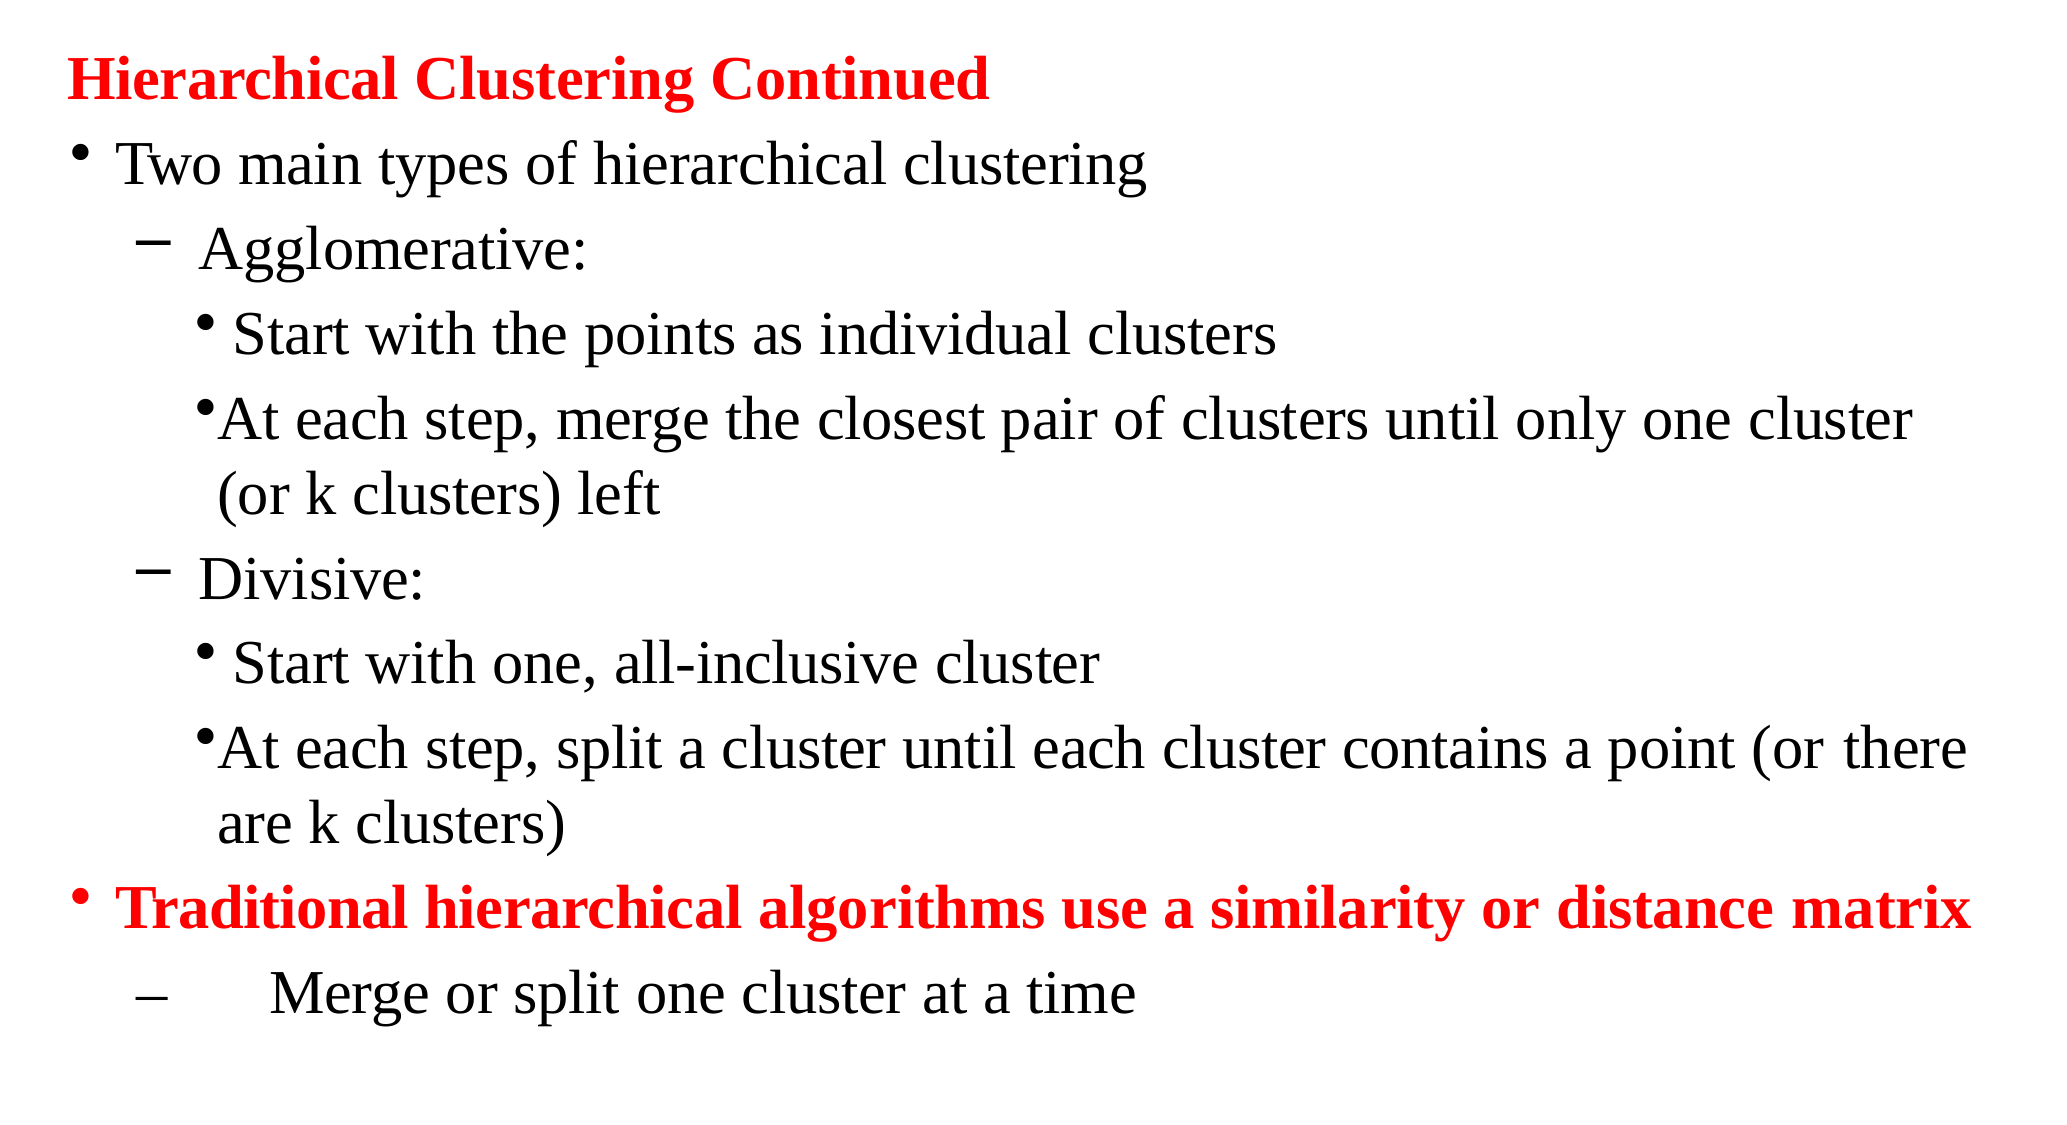

Hierarchical Clustering Continued
Two main types of hierarchical clustering
Agglomerative:
Start with the points as individual clusters
At each step, merge the closest pair of clusters until only one cluster  (or k clusters) left
Divisive:
Start with one, all-inclusive cluster
At each step, split a cluster until each cluster contains a point (or there  are k clusters)
Traditional hierarchical algorithms use a similarity or distance matrix
–	Merge or split one cluster at a time